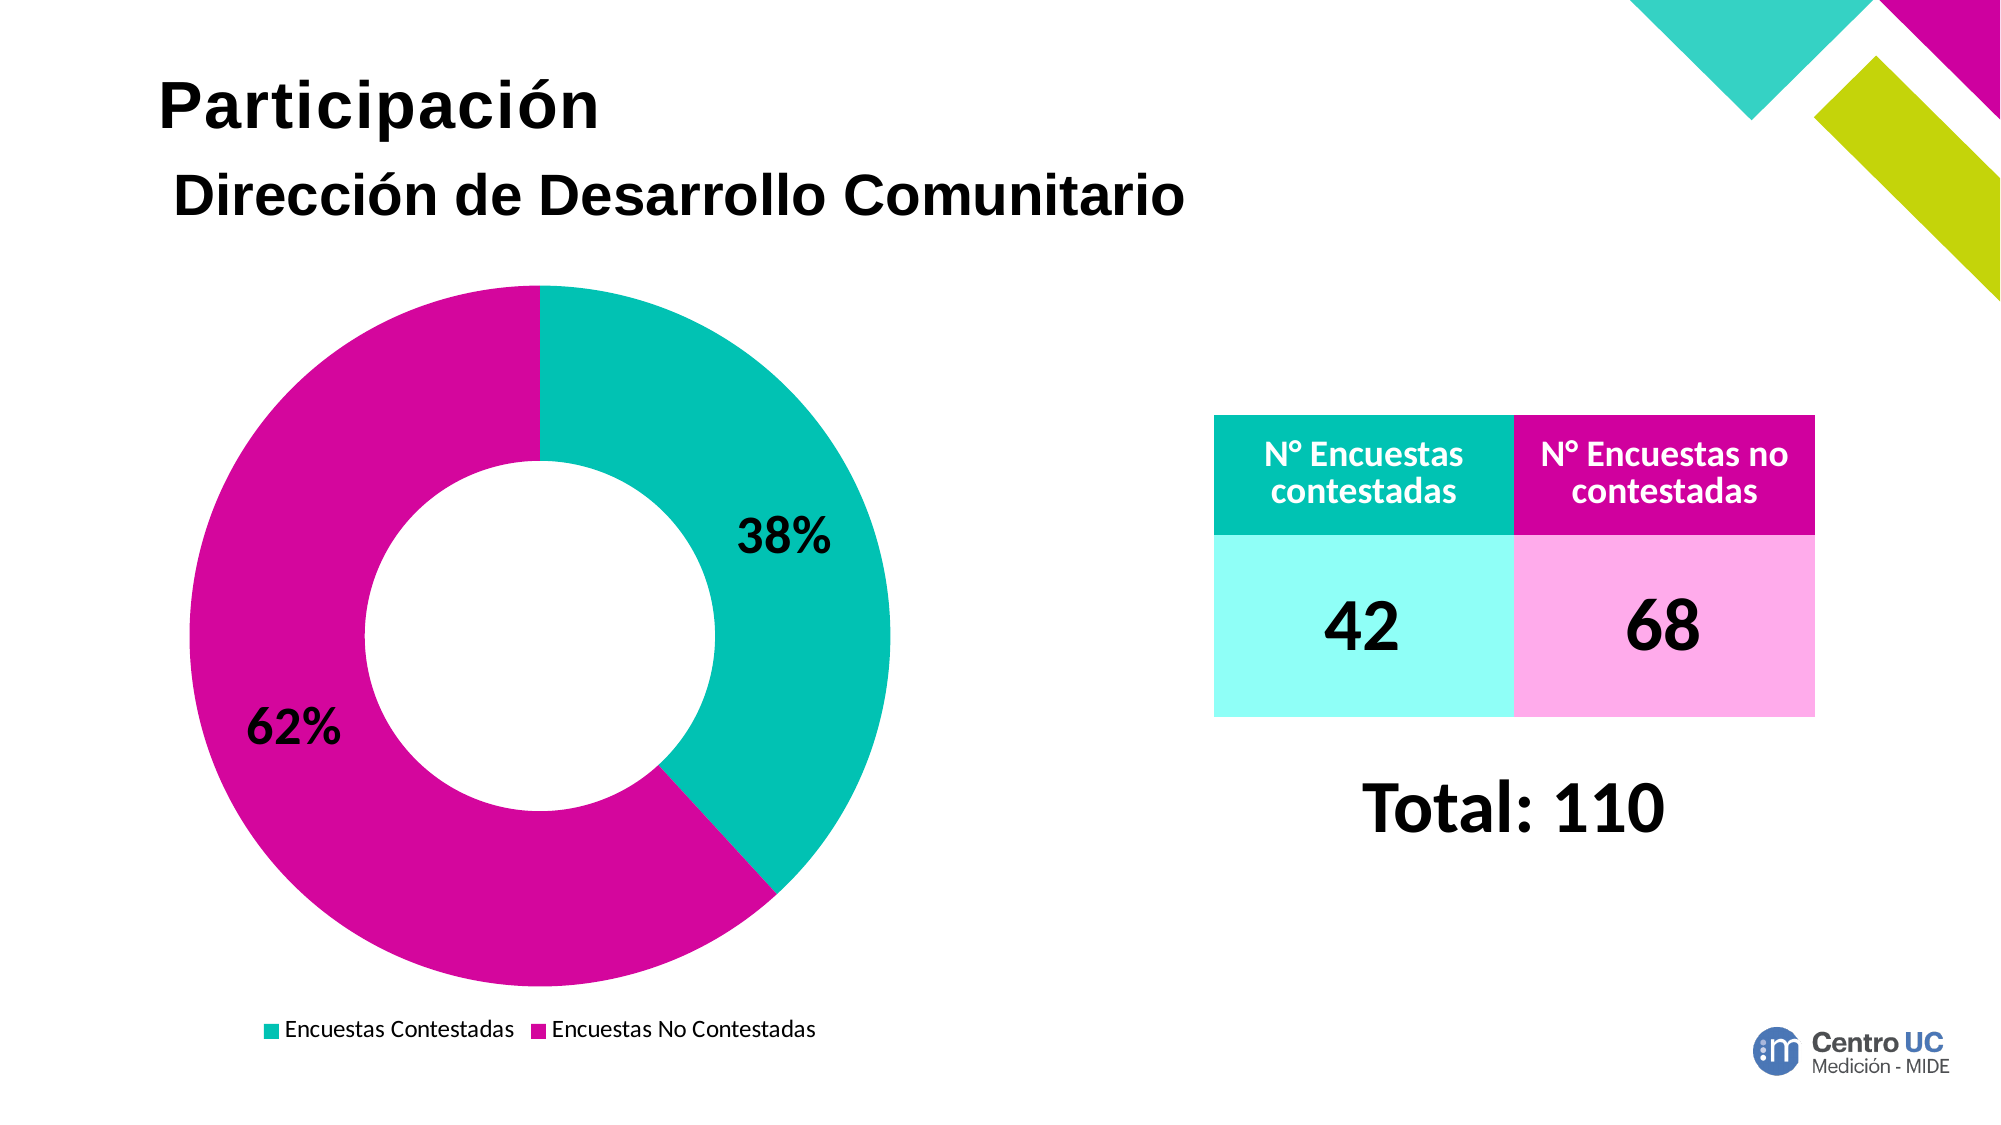

# Participación
Dirección de Desarrollo Comunitario

### Chart

| Category | Dotación |
|---|---|
| Encuestas Contestadas | 0.38181818181818183 |
| Encuestas No Contestadas | 0.6181818181818182 |
42
68
Total: 110